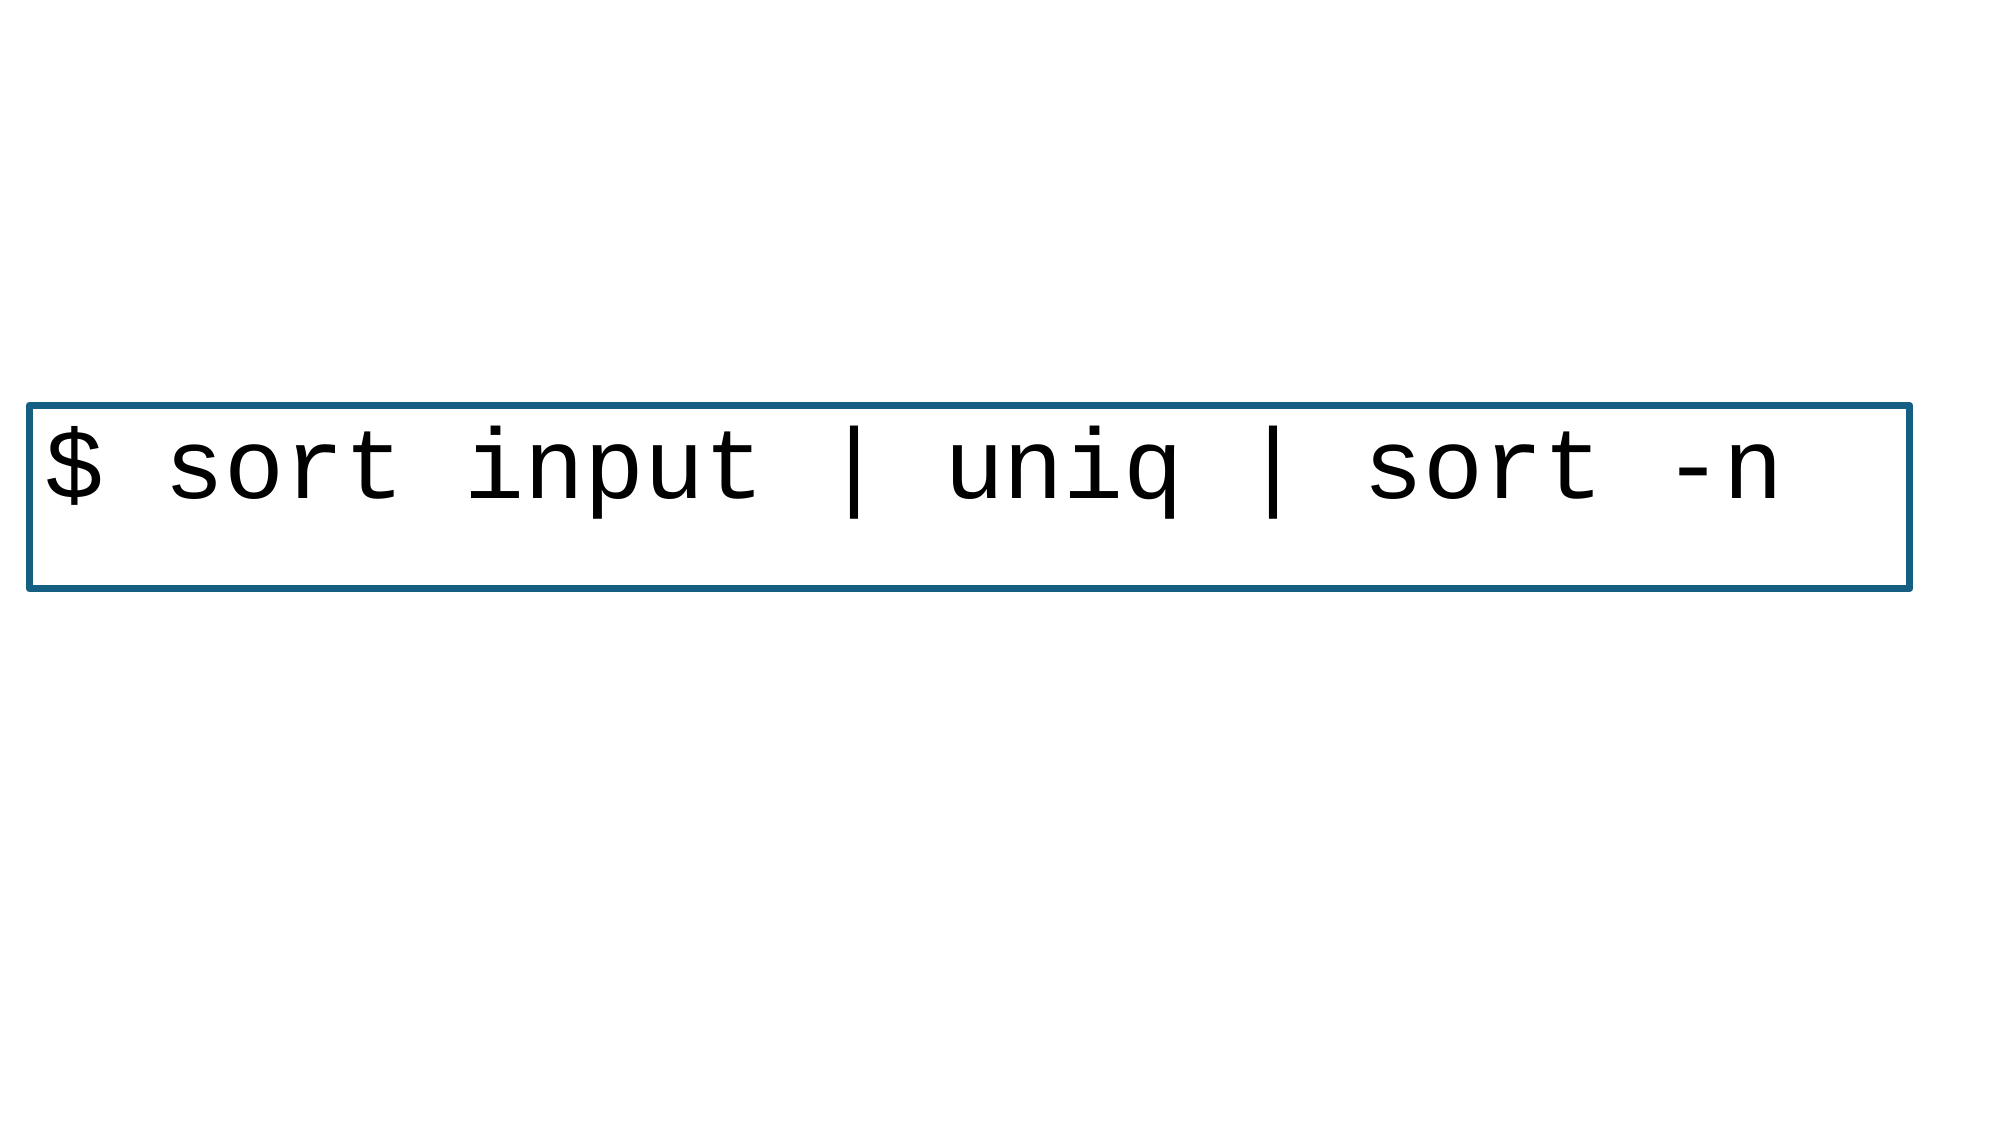

$ sort input | uniq | sort -n